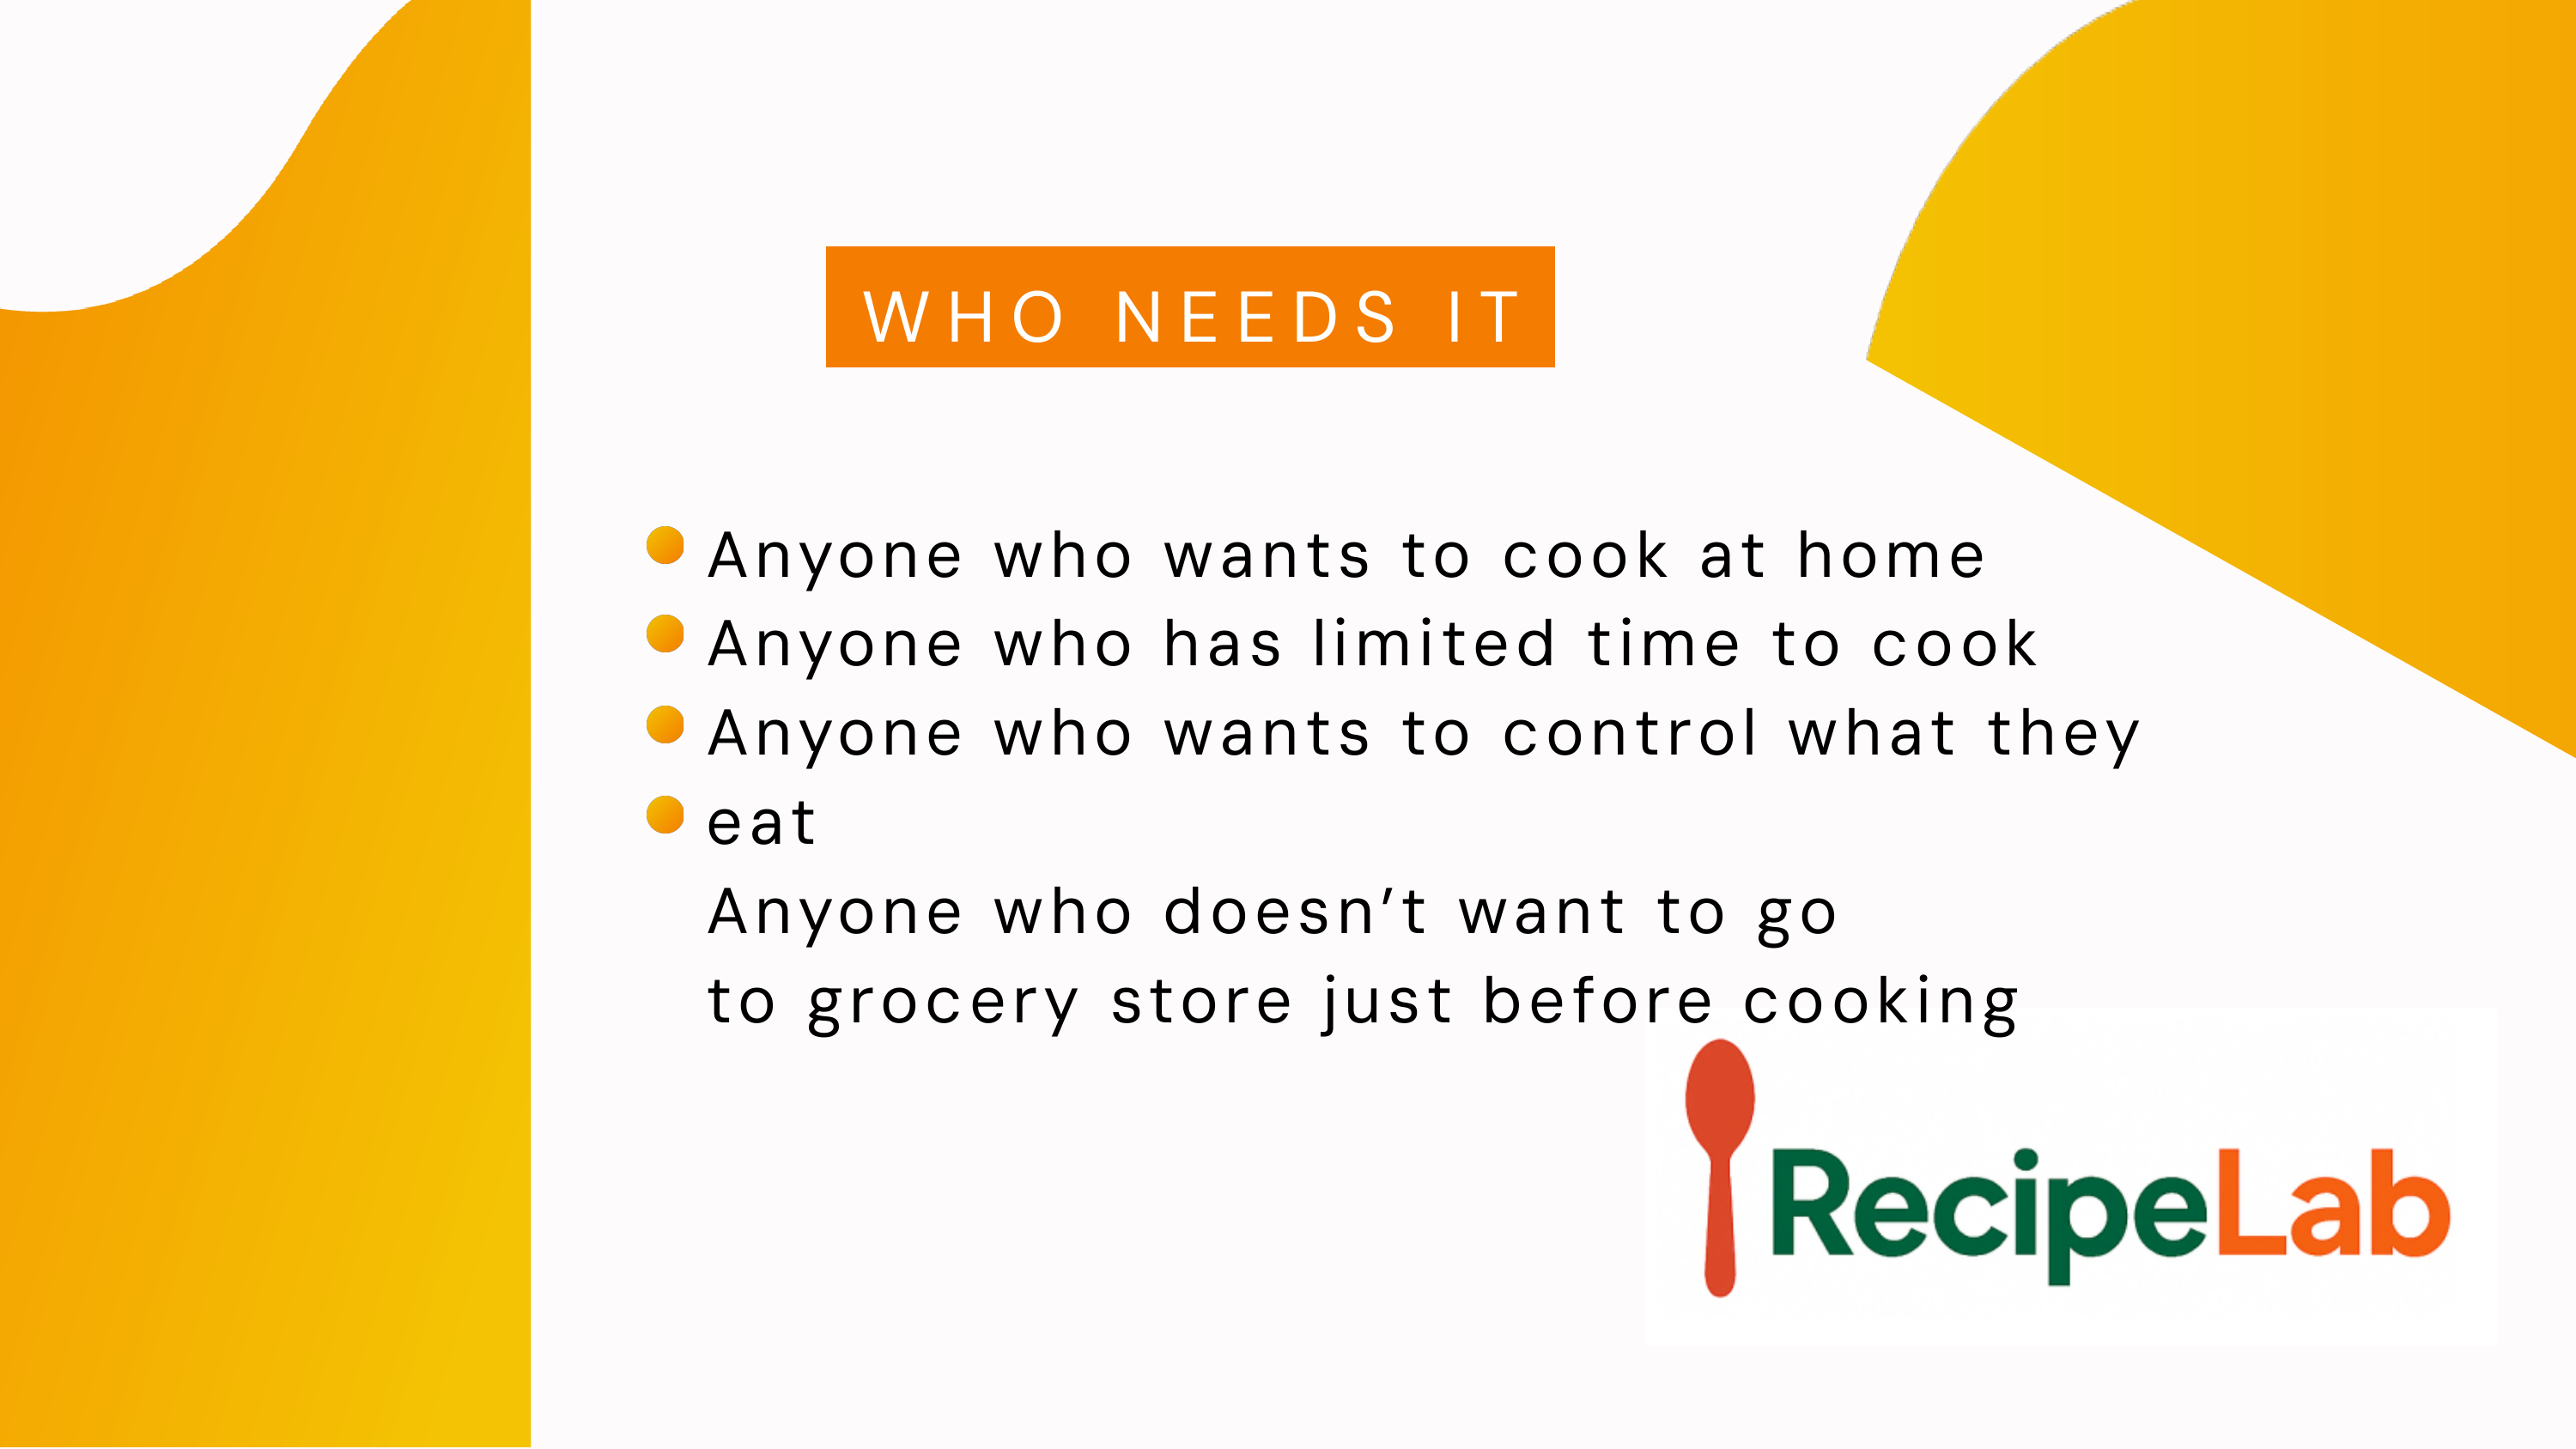

WHO NEEDS IT

Anyone who wants to cook at home
Anyone who has limited time to cook
Anyone who wants to control what they eat
Anyone who doesn’t want to go
to grocery store just before cooking